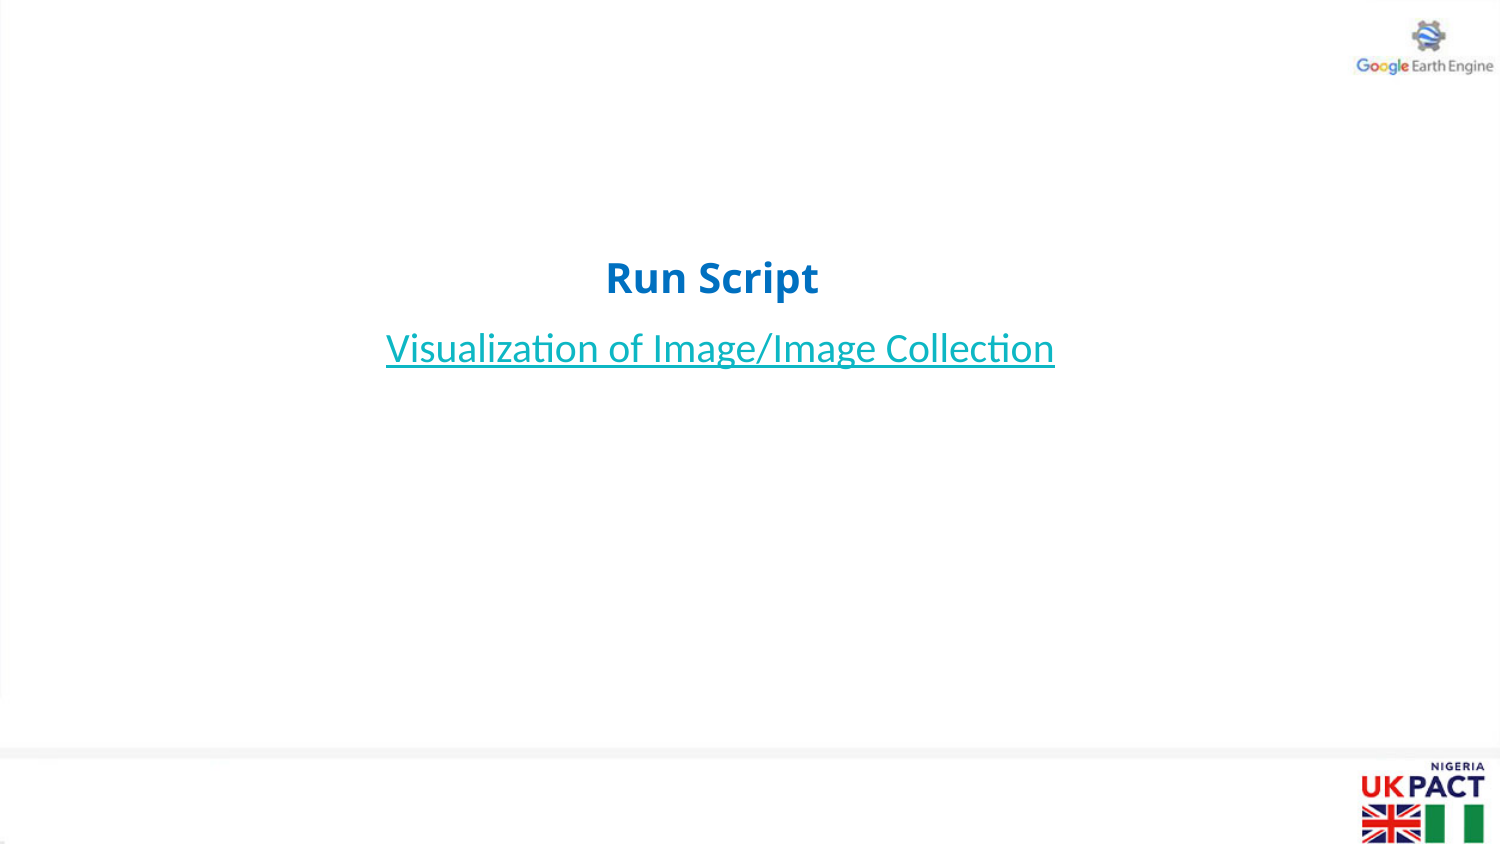

# Run Script
Visualization of Image/Image Collection